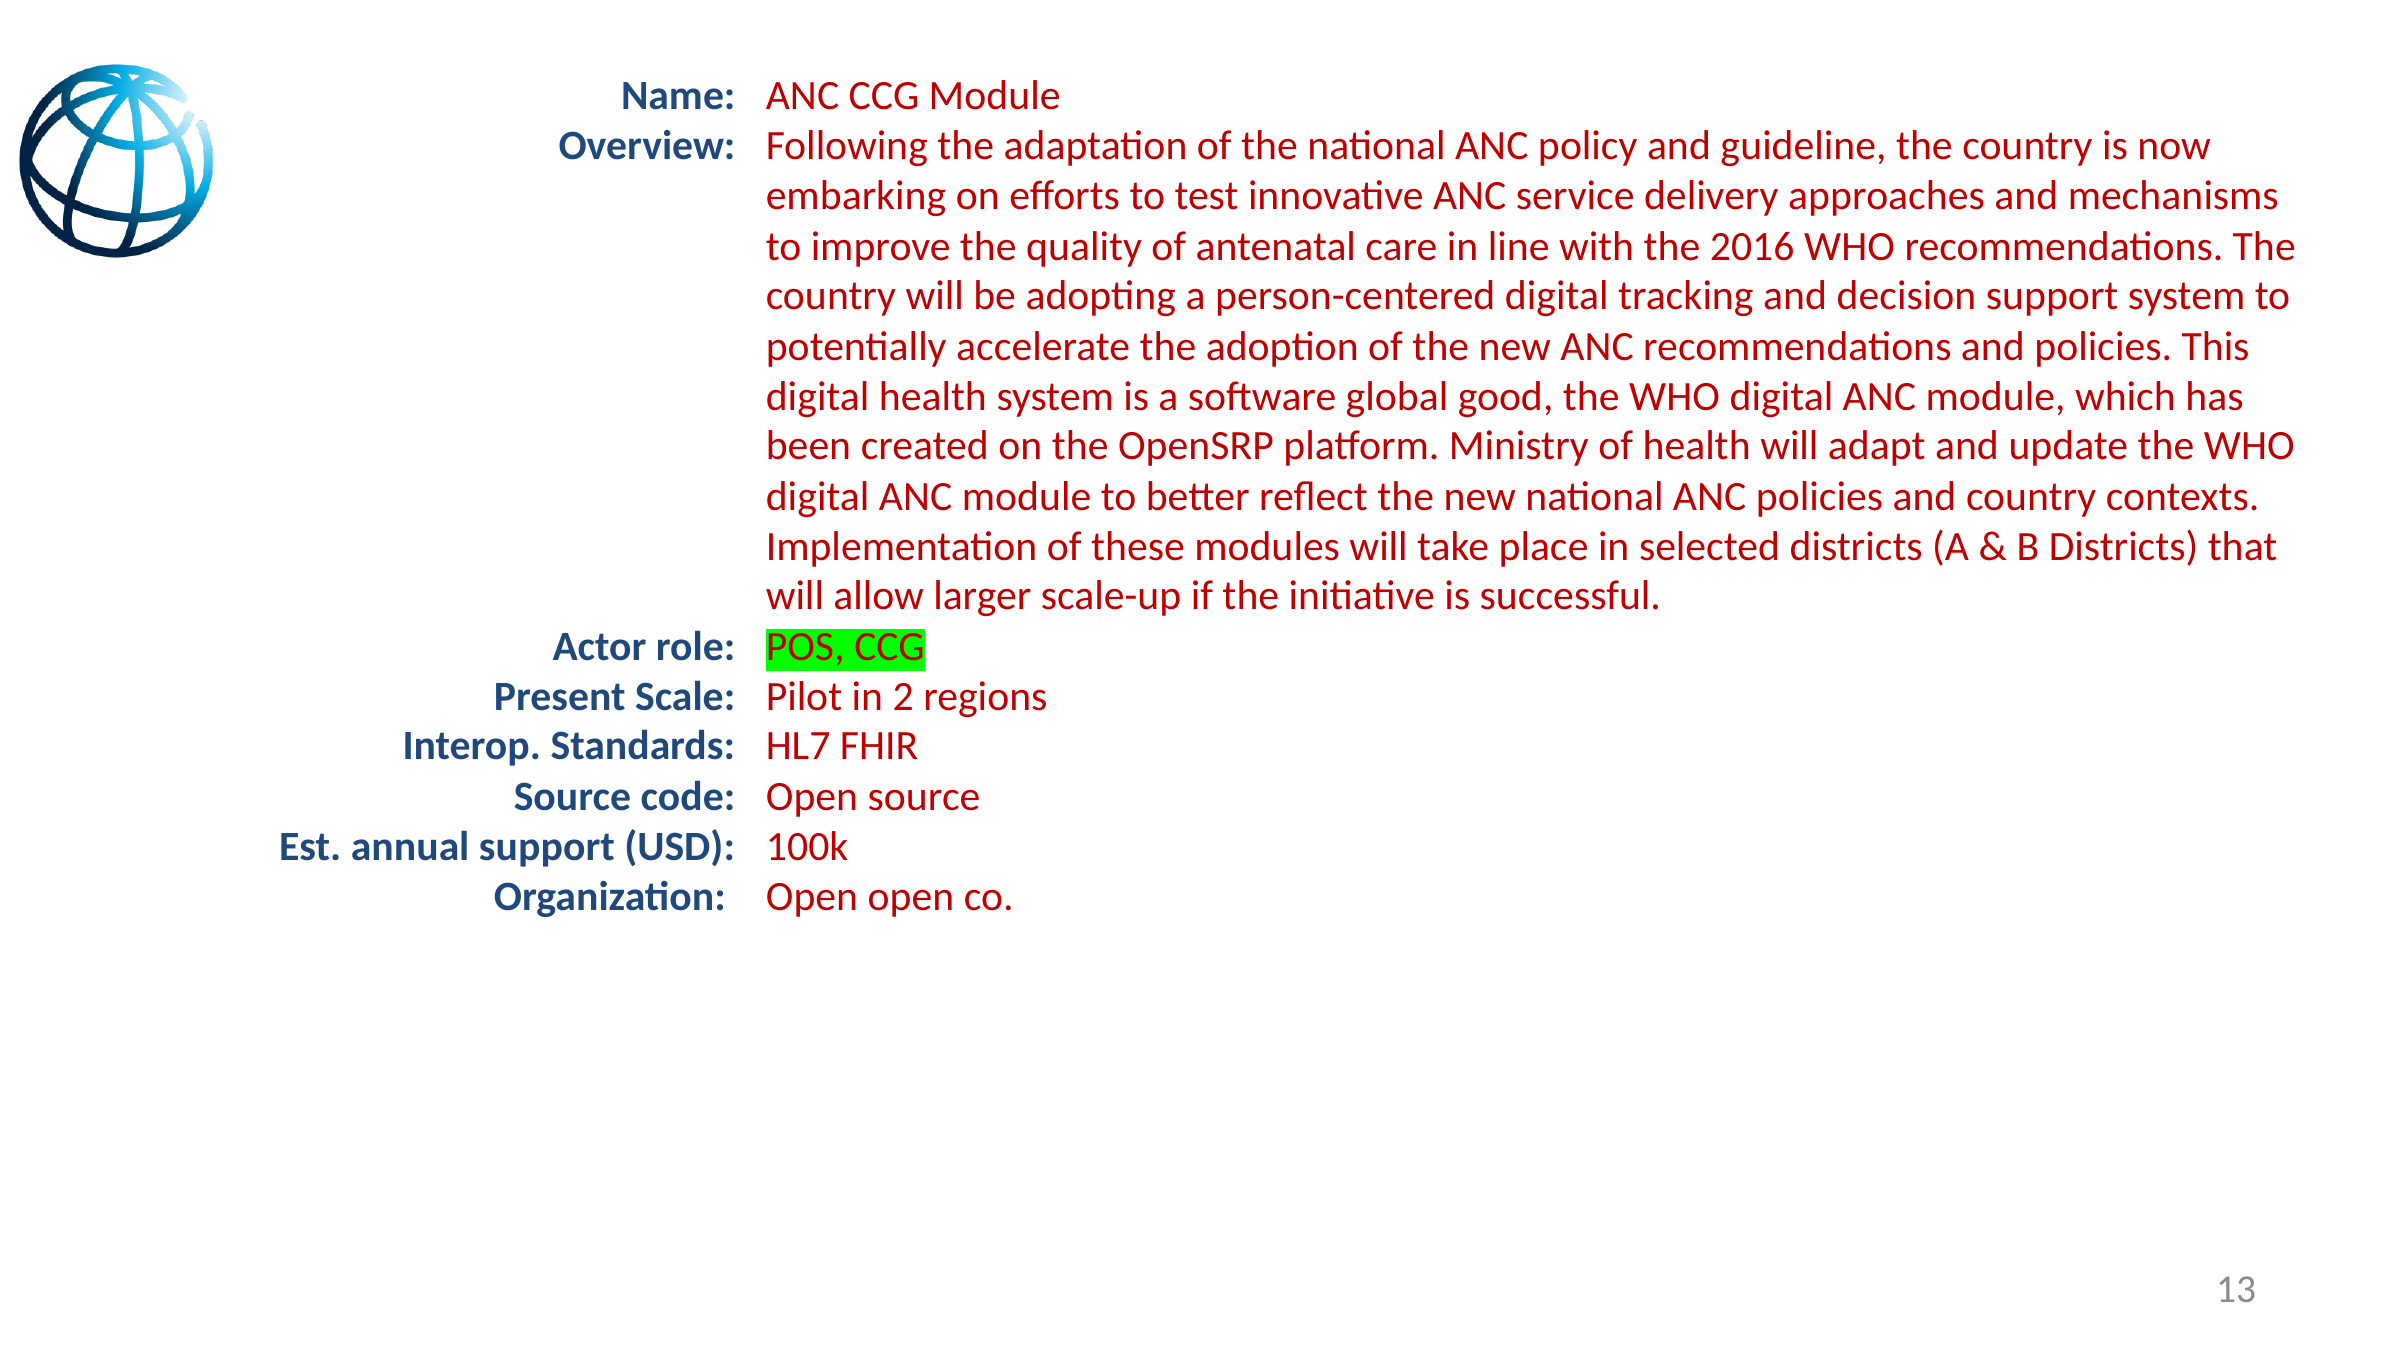

Name:
Overview:

Actor role:
Present Scale:
Interop. Standards:
Source code:
Est. annual support (USD):
Organization:
ANC CCG Module
Following the adaptation of the national ANC policy and guideline, the country is now embarking on efforts to test innovative ANC service delivery approaches and mechanisms to improve the quality of antenatal care in line with the 2016 WHO recommendations. The country will be adopting a person-centered digital tracking and decision support system to potentially accelerate the adoption of the new ANC recommendations and policies. This digital health system is a software global good, the WHO digital ANC module, which has been created on the OpenSRP platform. Ministry of health will adapt and update the WHO digital ANC module to better reflect the new national ANC policies and country contexts. Implementation of these modules will take place in selected districts (A & B Districts) that will allow larger scale-up if the initiative is successful.
POS, CCG
Pilot in 2 regions
HL7 FHIR
Open source
100k
Open open co.
13